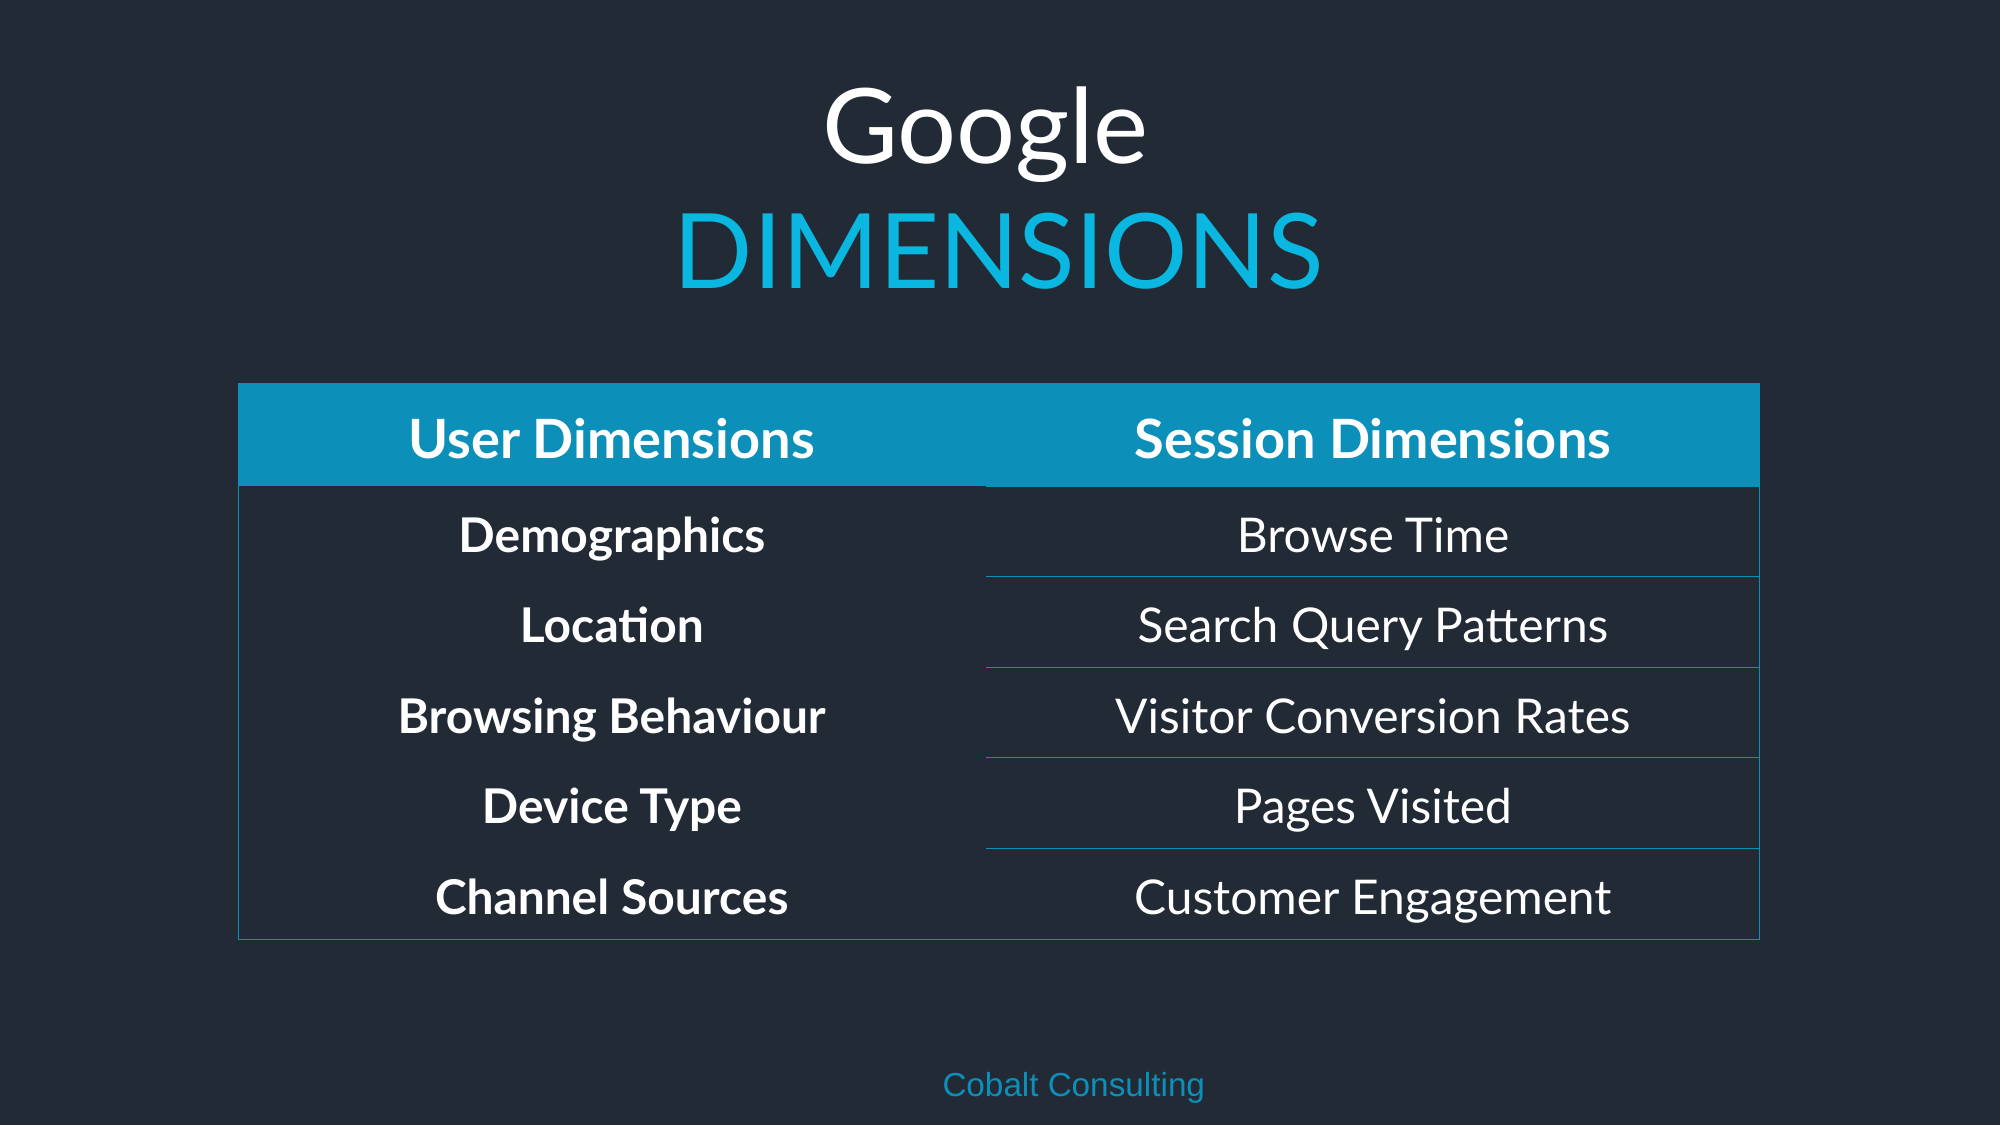

Google 
DIMENSIONS
| User Dimensions | Session Dimensions |
| --- | --- |
| Demographics | Browse Time |
| Location | Search Query Patterns |
| Browsing Behaviour | Visitor Conversion Rates |
| Device Type | Pages Visited |
| Channel Sources | Customer Engagement |
	Cobalt Consulting